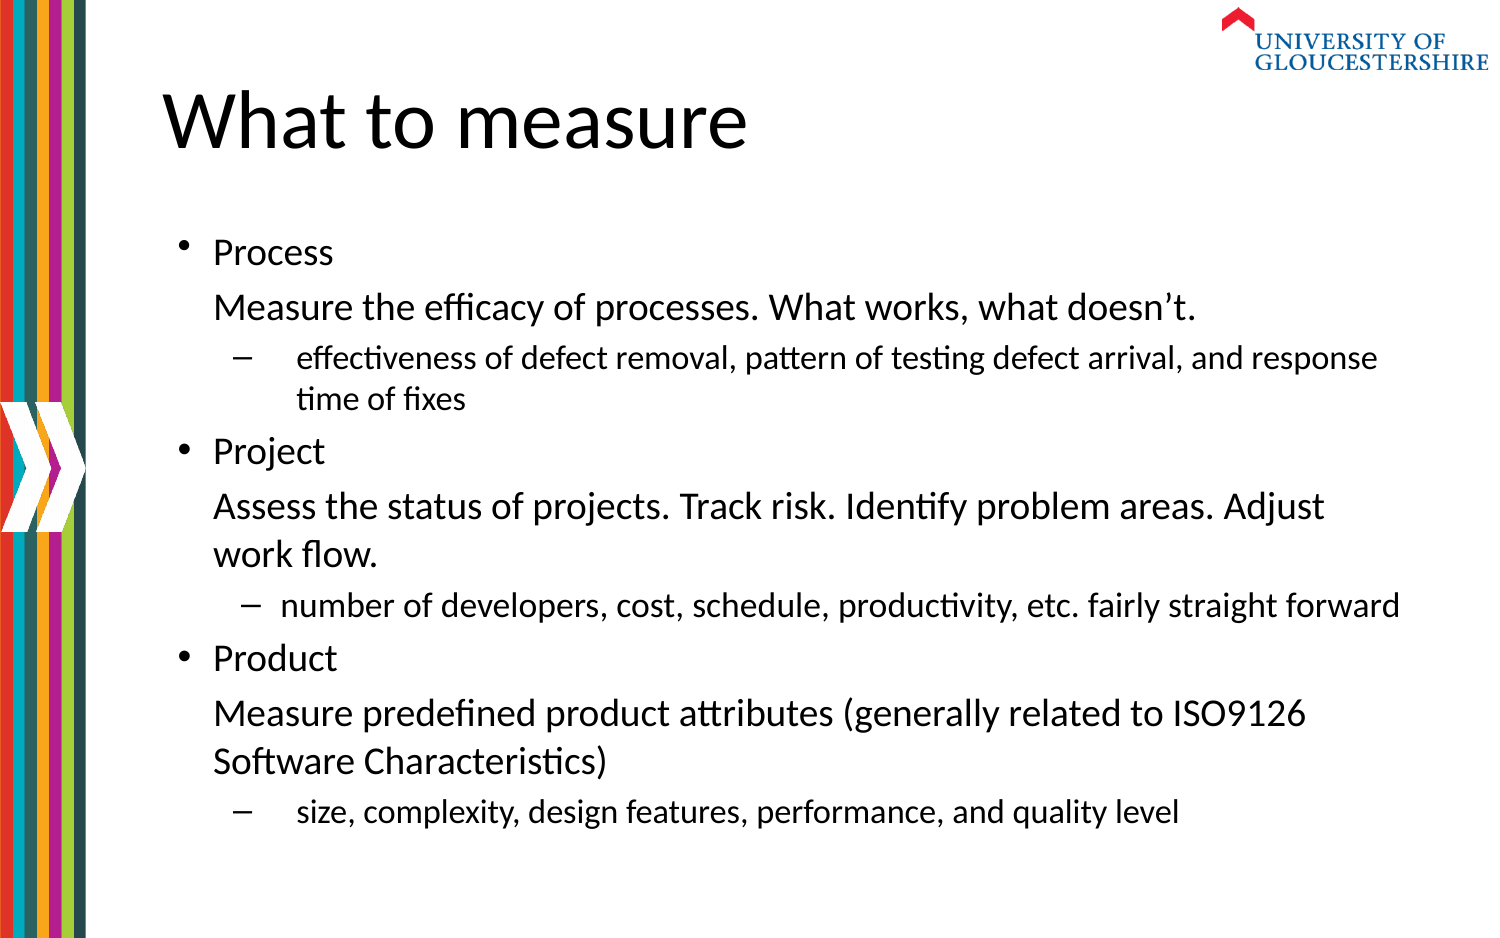

# What to measure
Process
	Measure the efficacy of processes. What works, what doesn’t.
effectiveness of defect removal, pattern of testing defect arrival, and response time of fixes
Project
	Assess the status of projects. Track risk. Identify problem areas. Adjust work flow.
number of developers, cost, schedule, productivity, etc. fairly straight forward
Product
	Measure predefined product attributes (generally related to ISO9126 Software Characteristics)
size, complexity, design features, performance, and quality level